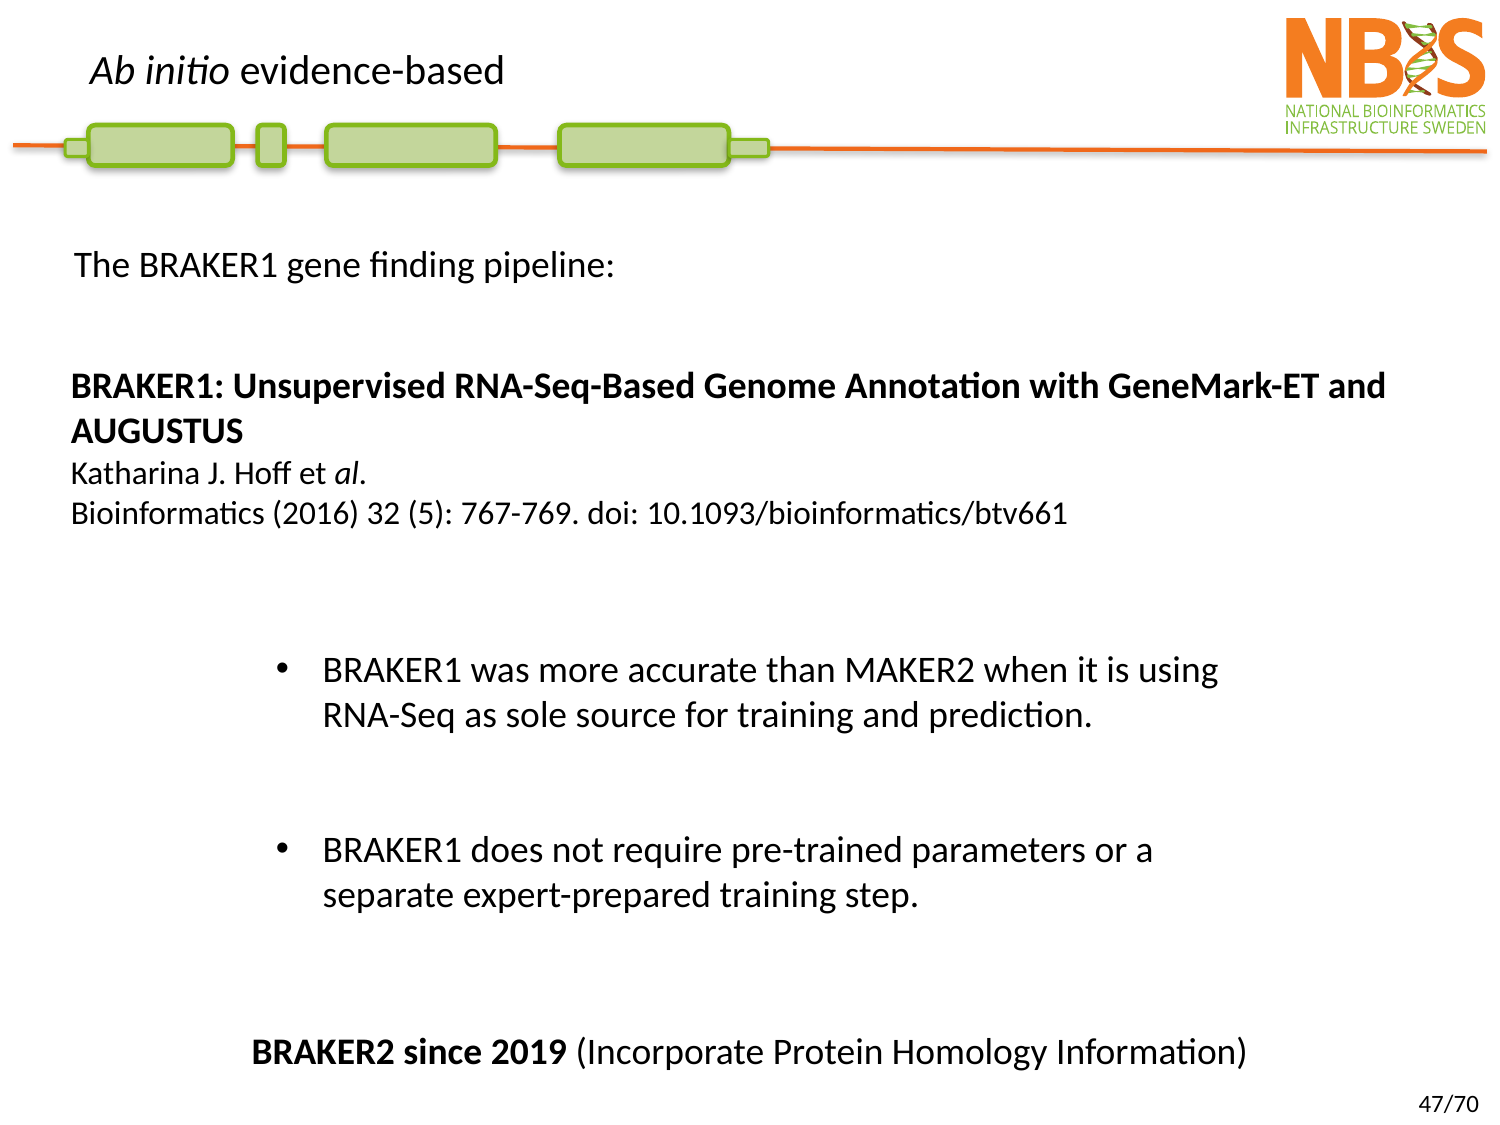

# Ab initio evidence-based
The BRAKER1 gene finding pipeline:
BRAKER1: Unsupervised RNA-Seq-Based Genome Annotation with GeneMark-ET and AUGUSTUS
Katharina J. Hoff et al.
Bioinformatics (2016) 32 (5): 767-769. doi: 10.1093/bioinformatics/btv661
BRAKER1 was more accurate than MAKER2 when it is using RNA-Seq as sole source for training and prediction.

BRAKER1 does not require pre-trained parameters or a separate expert-prepared training step.
BRAKER2 since 2019 (Incorporate Protein Homology Information)
47/70